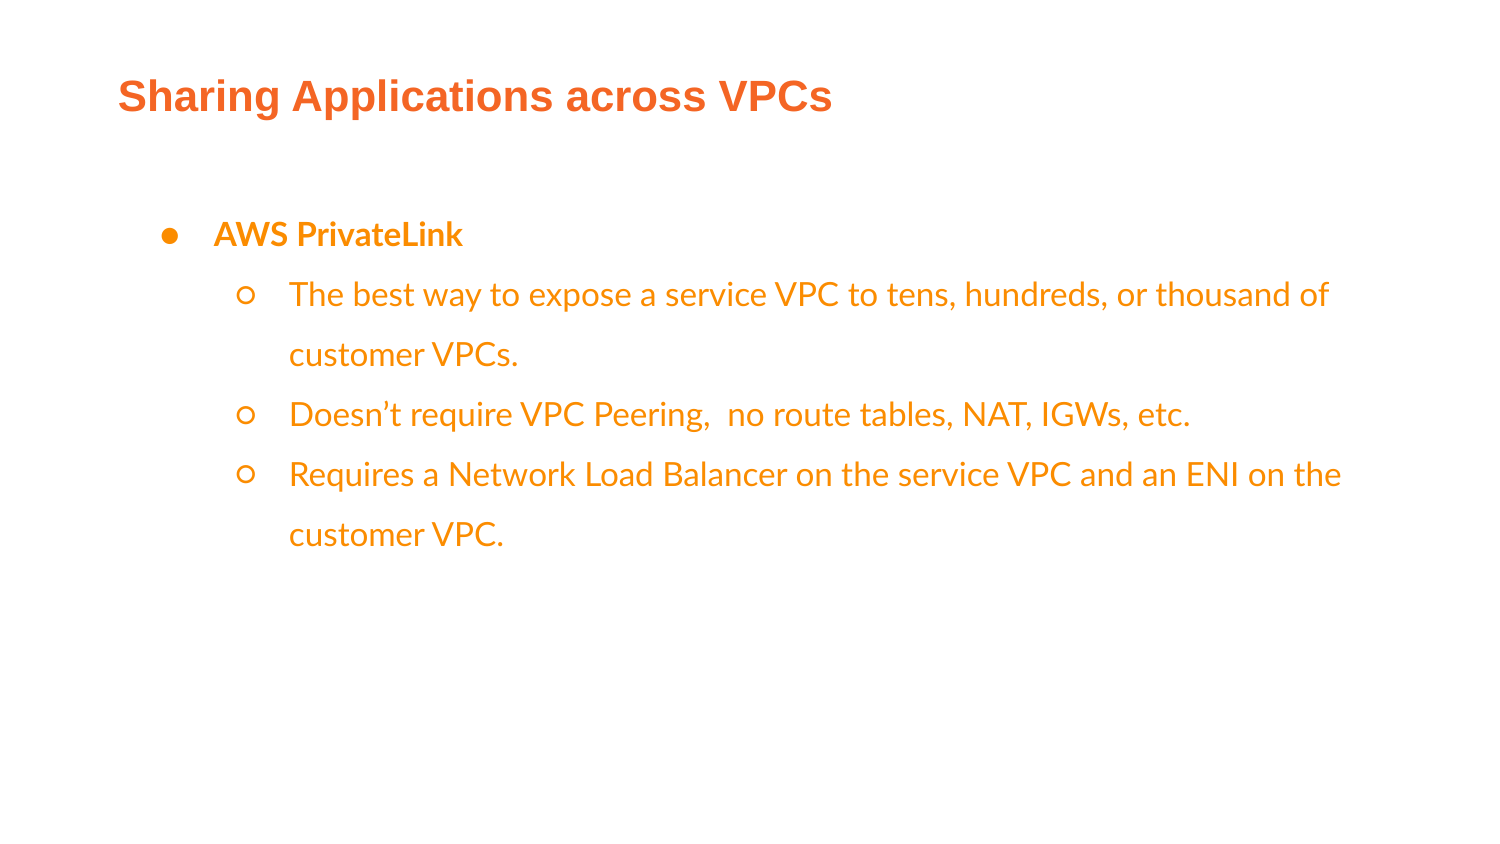

Sharing Applications across VPCs
AWS PrivateLink
The best way to expose a service VPC to tens, hundreds, or thousand of customer VPCs.
Doesn’t require VPC Peering,  no route tables, NAT, IGWs, etc.
Requires a Network Load Balancer on the service VPC and an ENI on the customer VPC.